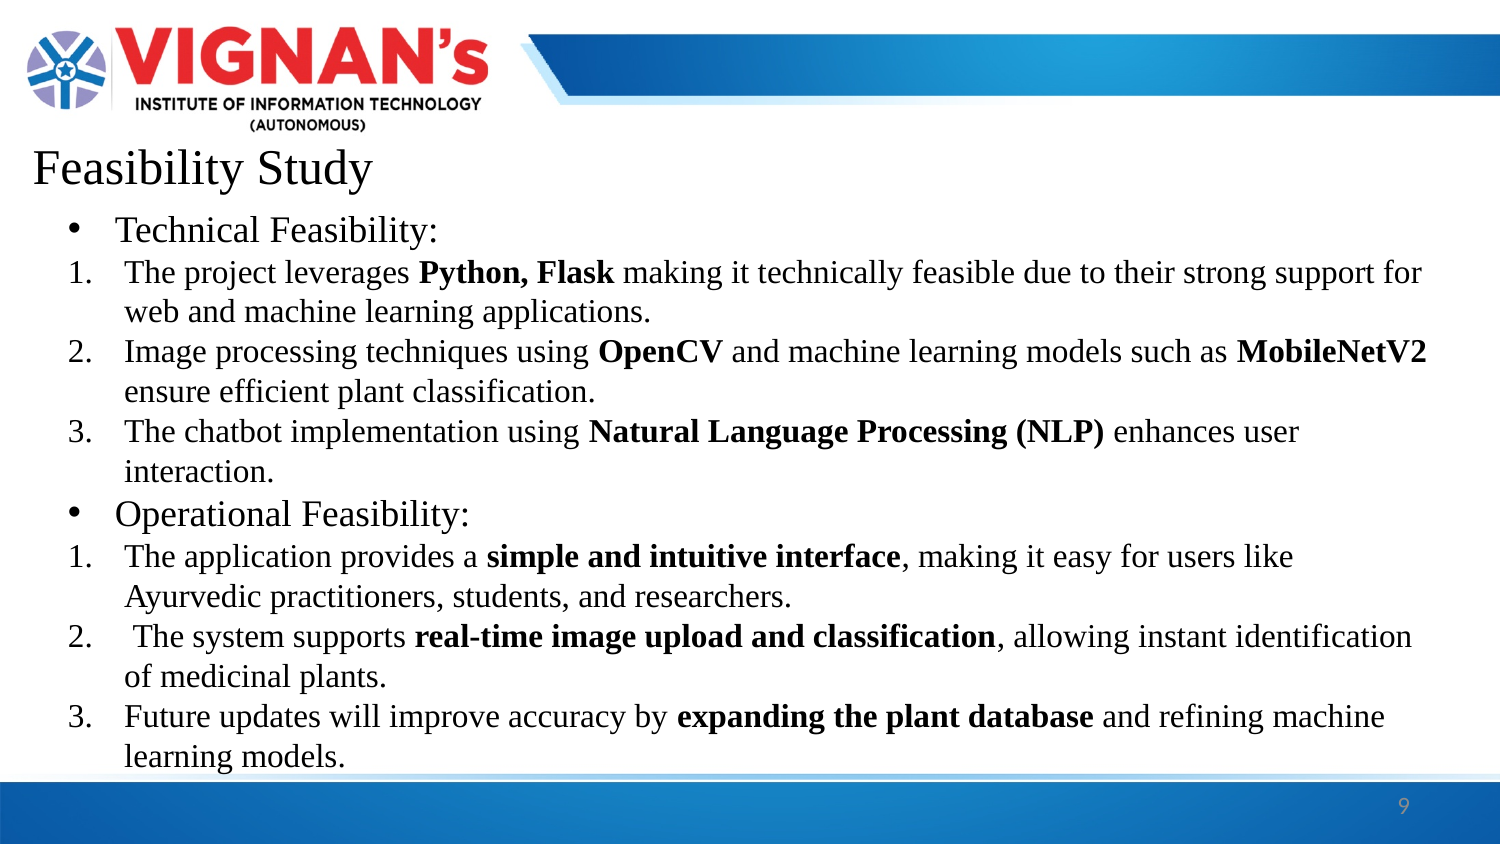

Feasibility Study
Technical Feasibility:
The project leverages Python, Flask making it technically feasible due to their strong support for web and machine learning applications.
Image processing techniques using OpenCV and machine learning models such as MobileNetV2 ensure efficient plant classification.
The chatbot implementation using Natural Language Processing (NLP) enhances user interaction.
Operational Feasibility:
The application provides a simple and intuitive interface, making it easy for users like Ayurvedic practitioners, students, and researchers.
 The system supports real-time image upload and classification, allowing instant identification of medicinal plants.
Future updates will improve accuracy by expanding the plant database and refining machine learning models.
9